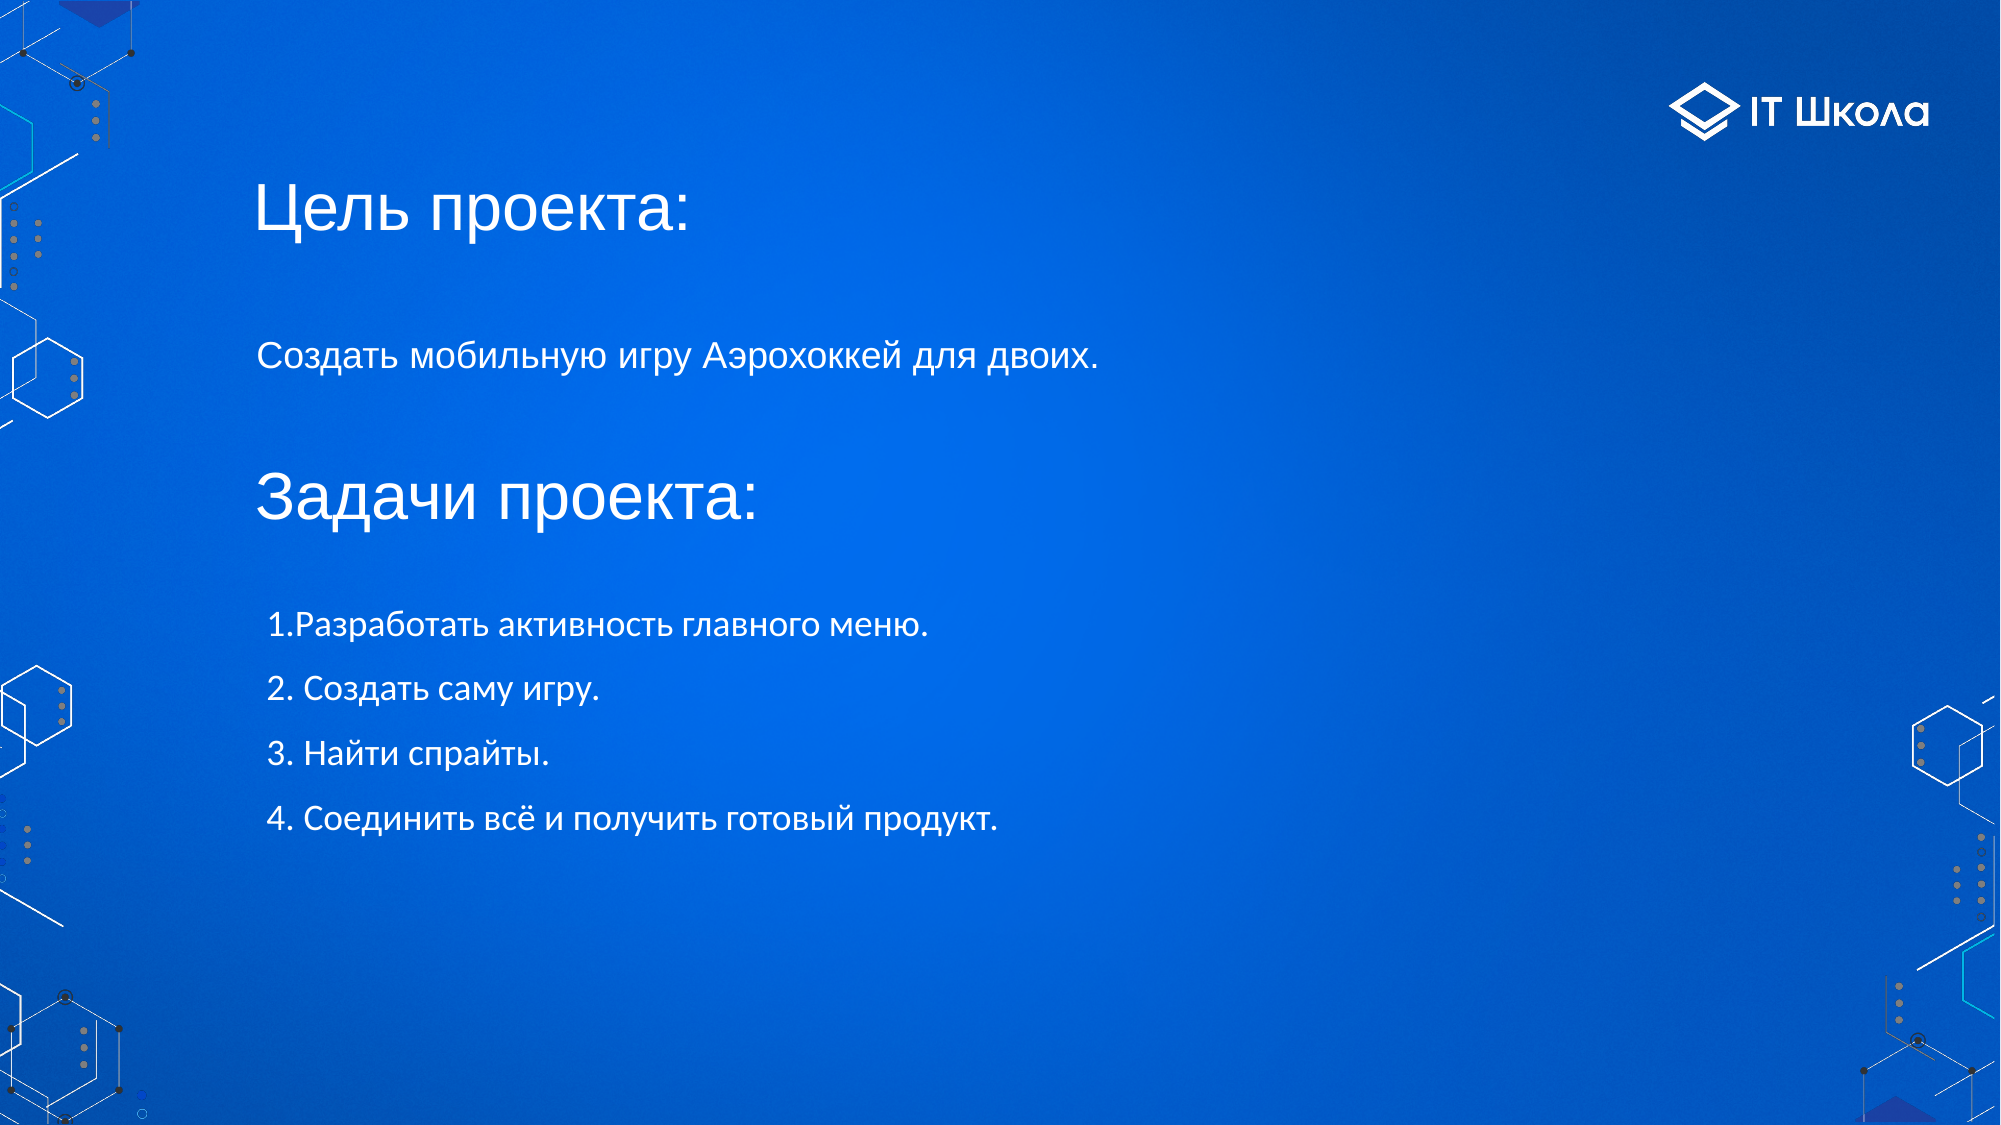

# Цель проекта:
Создать мобильную игру Аэрохоккей для двоих.
Задачи проекта:
1.Разработать активность главного меню.
2. Создать саму игру.
3. Найти спрайты.
4. Соединить всё и получить готовый продукт.